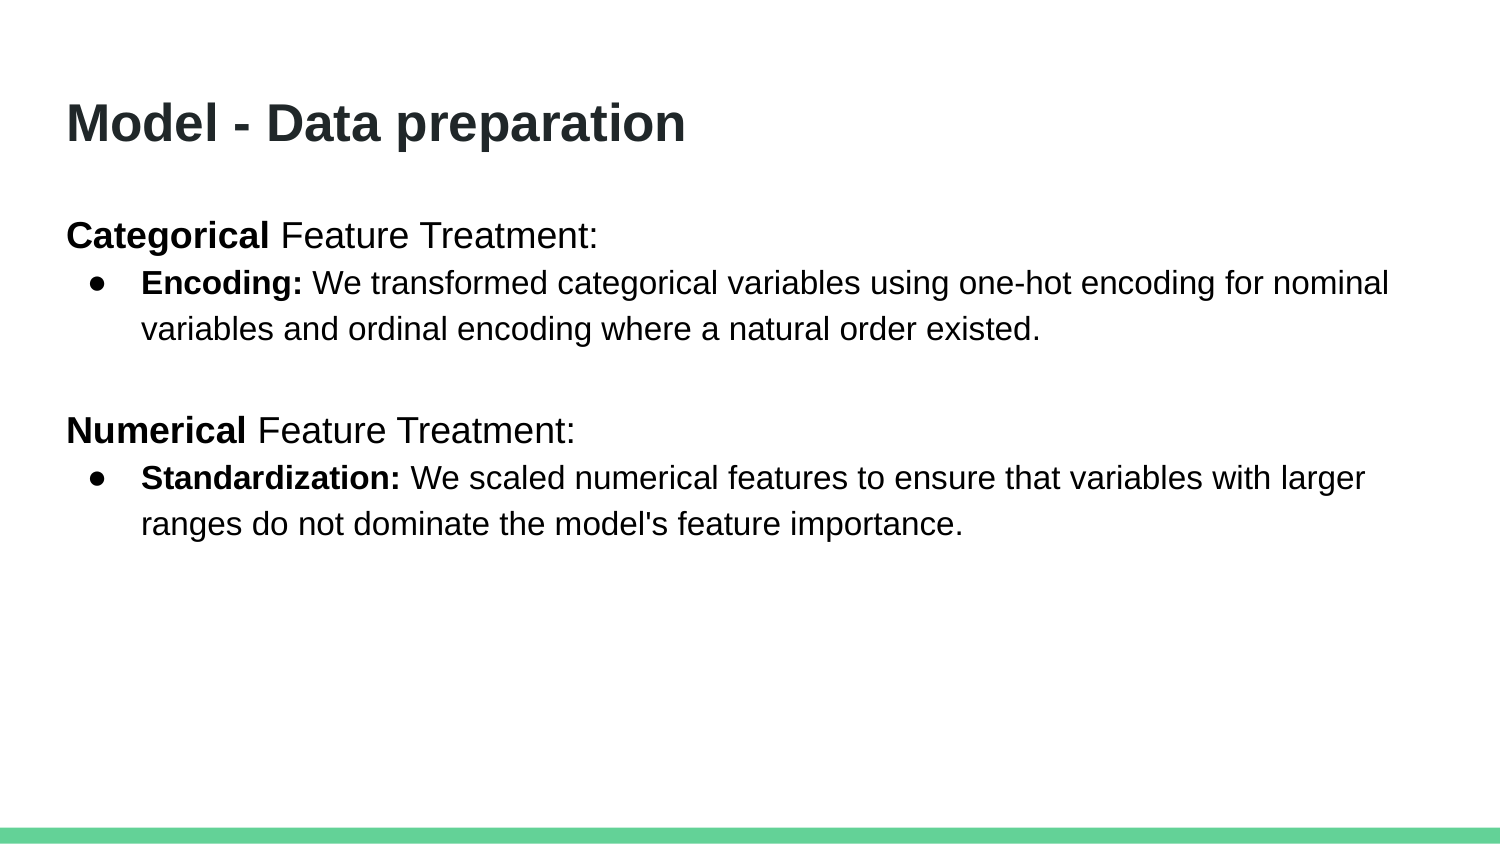

# Model - Data preparation
Categorical Feature Treatment:
Encoding: We transformed categorical variables using one-hot encoding for nominal variables and ordinal encoding where a natural order existed.

Numerical Feature Treatment:
Standardization: We scaled numerical features to ensure that variables with larger ranges do not dominate the model's feature importance.